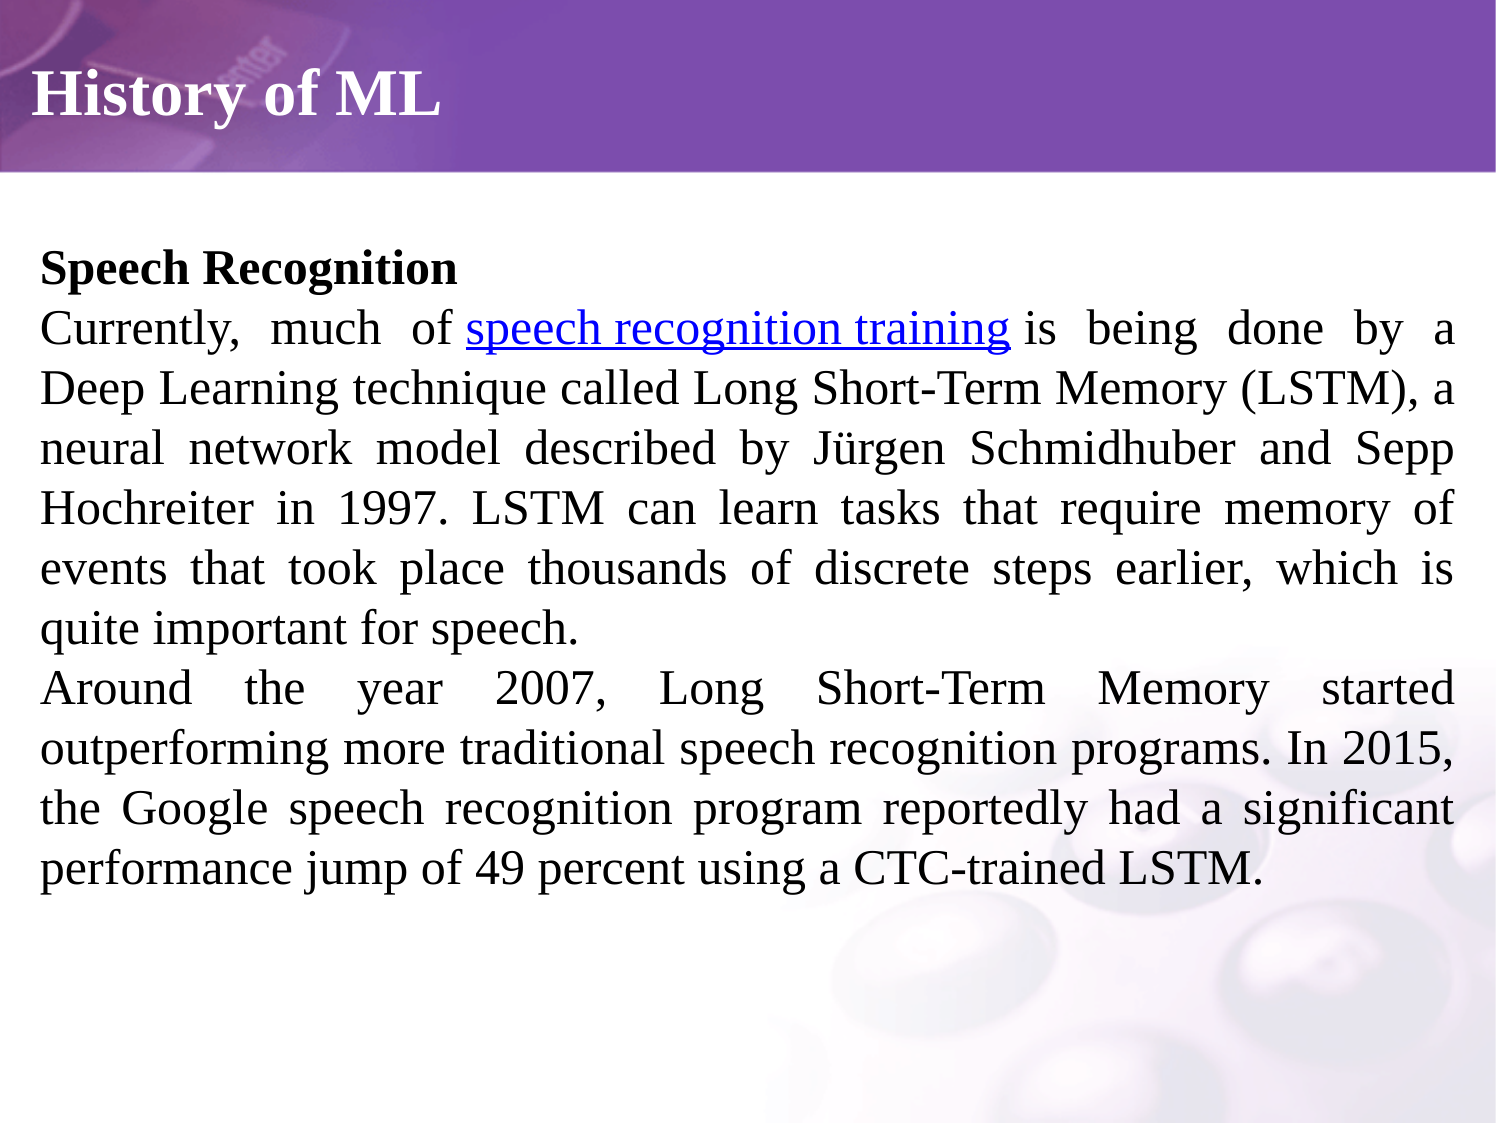

# History of ML
Speech Recognition
Currently, much of speech recognition training is being done by a Deep Learning technique called Long Short-Term Memory (LSTM), a neural network model described by Jürgen Schmidhuber and Sepp Hochreiter in 1997. LSTM can learn tasks that require memory of events that took place thousands of discrete steps earlier, which is quite important for speech.
Around the year 2007, Long Short-Term Memory started outperforming more traditional speech recognition programs. In 2015, the Google speech recognition program reportedly had a significant performance jump of 49 percent using a CTC-trained LSTM.